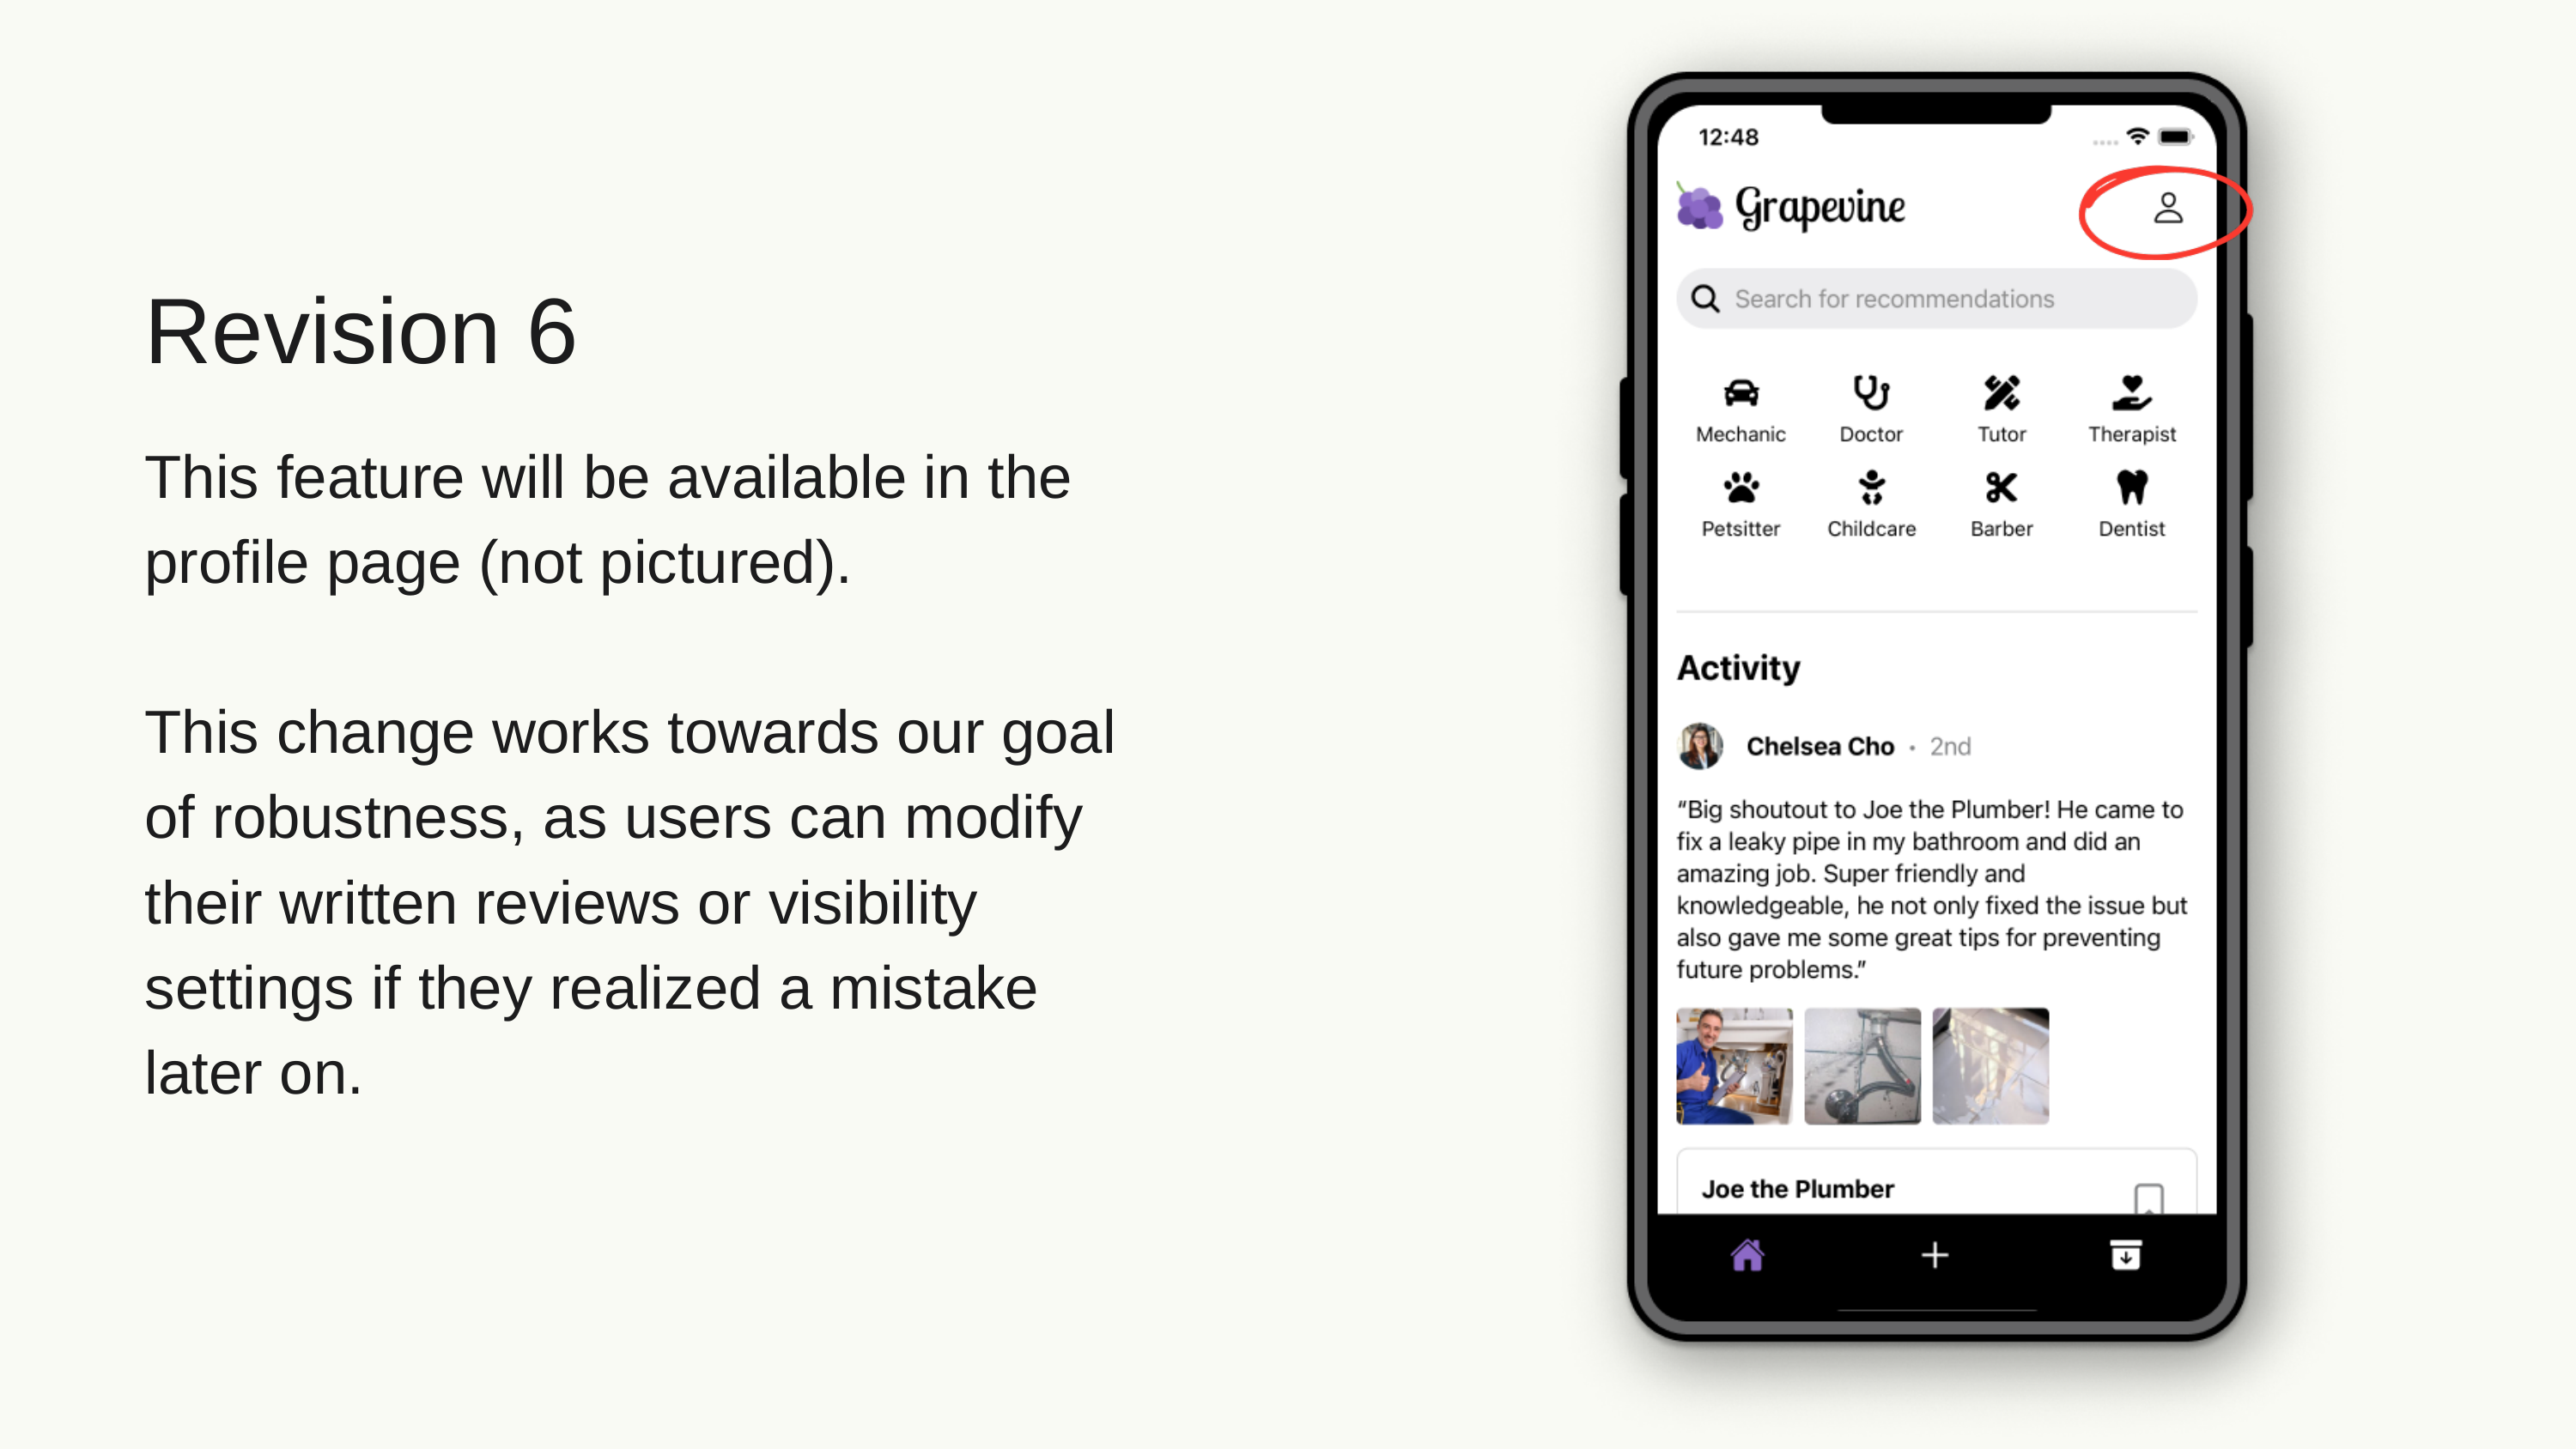

Revision 6
This feature will be available in the profile page (not pictured).

This change works towards our goal of robustness, as users can modify their written reviews or visibility settings if they realized a mistake later on.